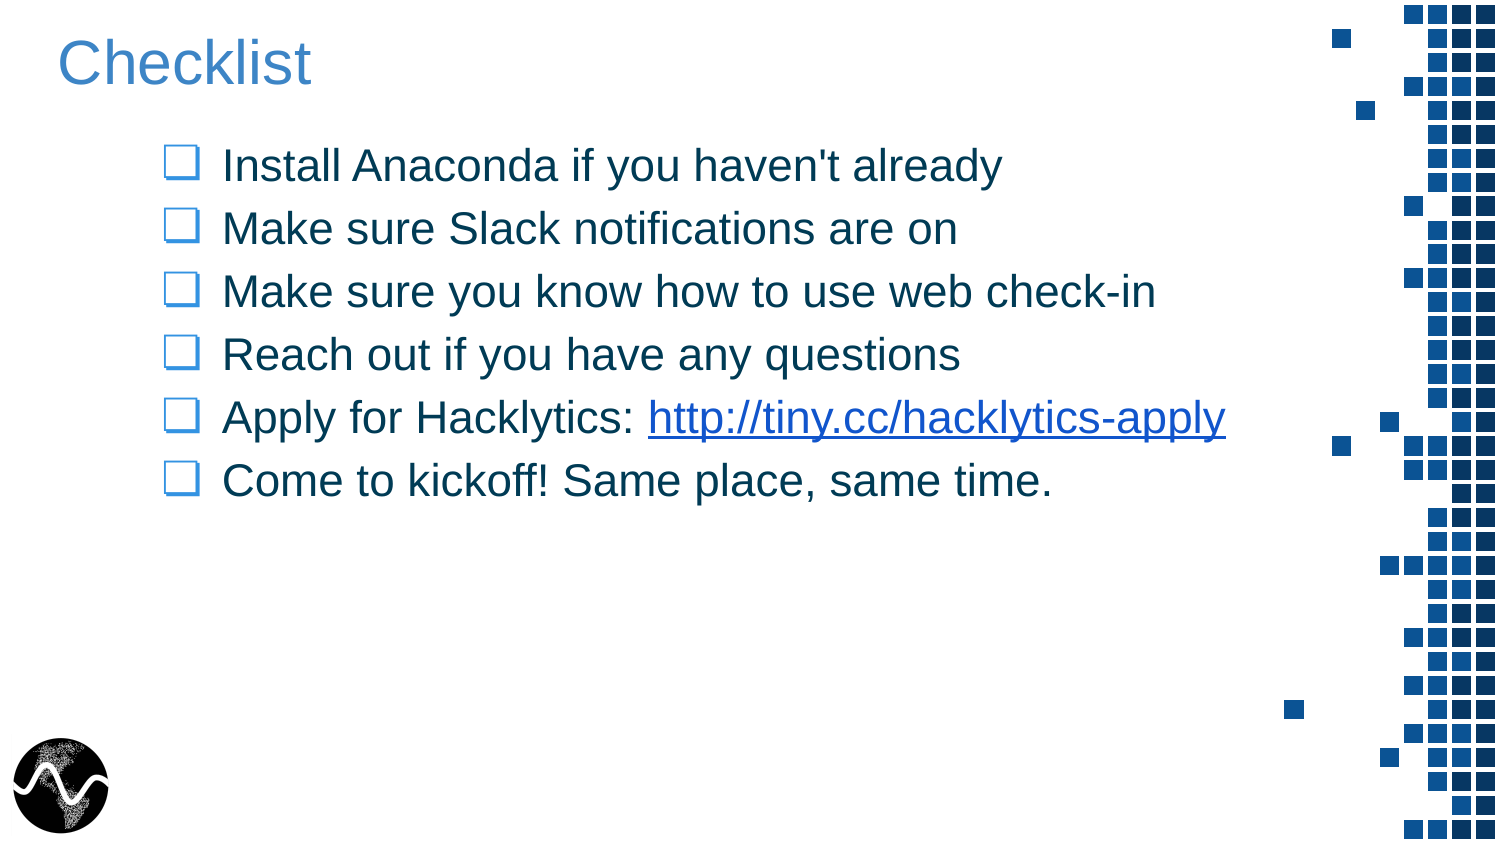

# Checklist
Install Anaconda if you haven't already
Make sure Slack notifications are on
Make sure you know how to use web check-in
Reach out if you have any questions
Apply for Hacklytics: http://tiny.cc/hacklytics-apply
Come to kickoff! Same place, same time.